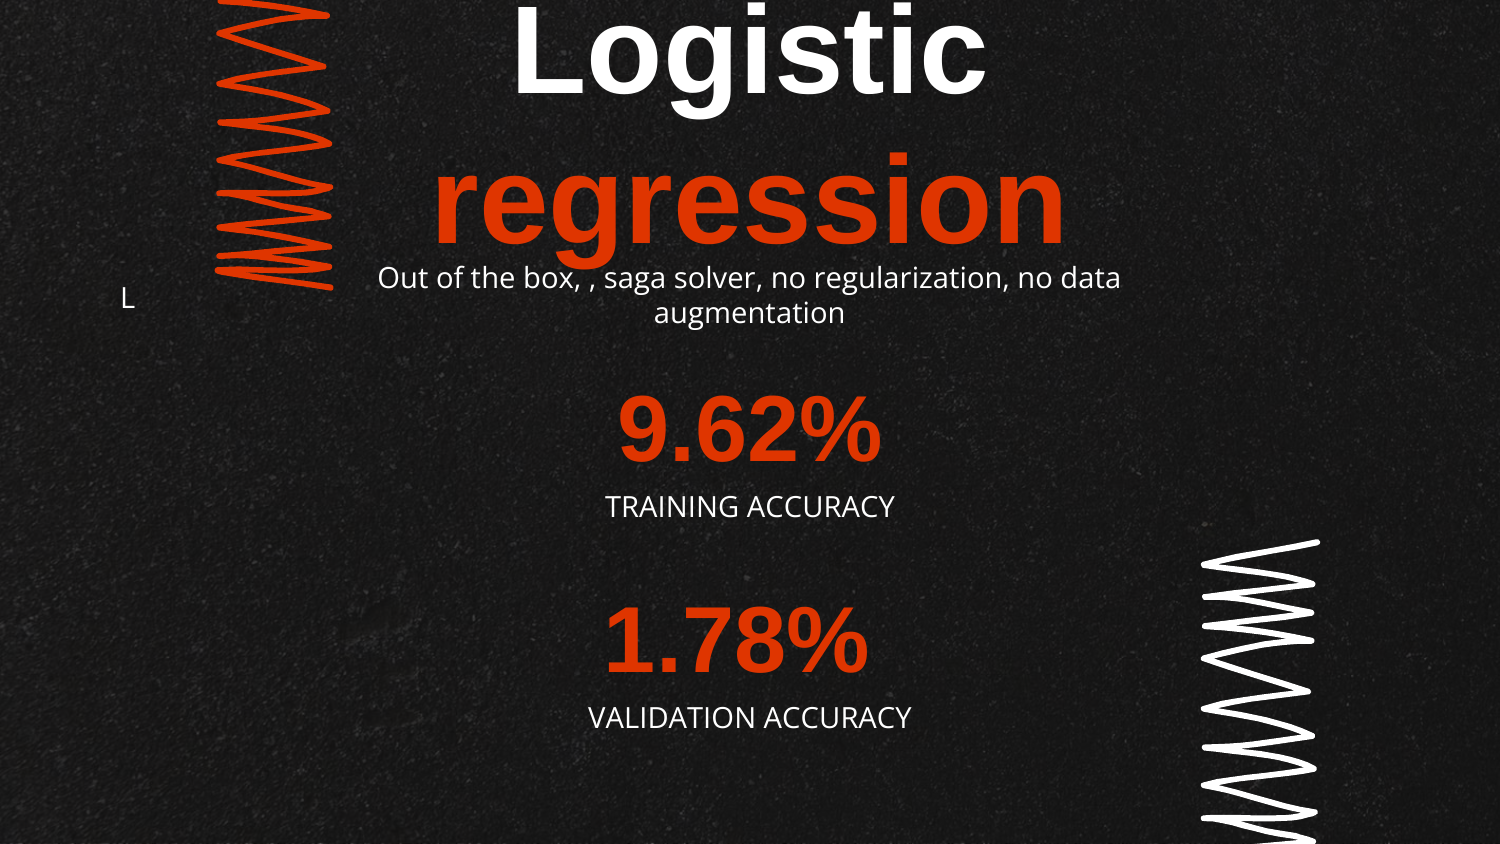

# Logistic regression

L
Out of the box, , saga solver, no regularization, no data augmentation
9.62%
TRAINING ACCURACY
1.78%
VALIDATION ACCURACY